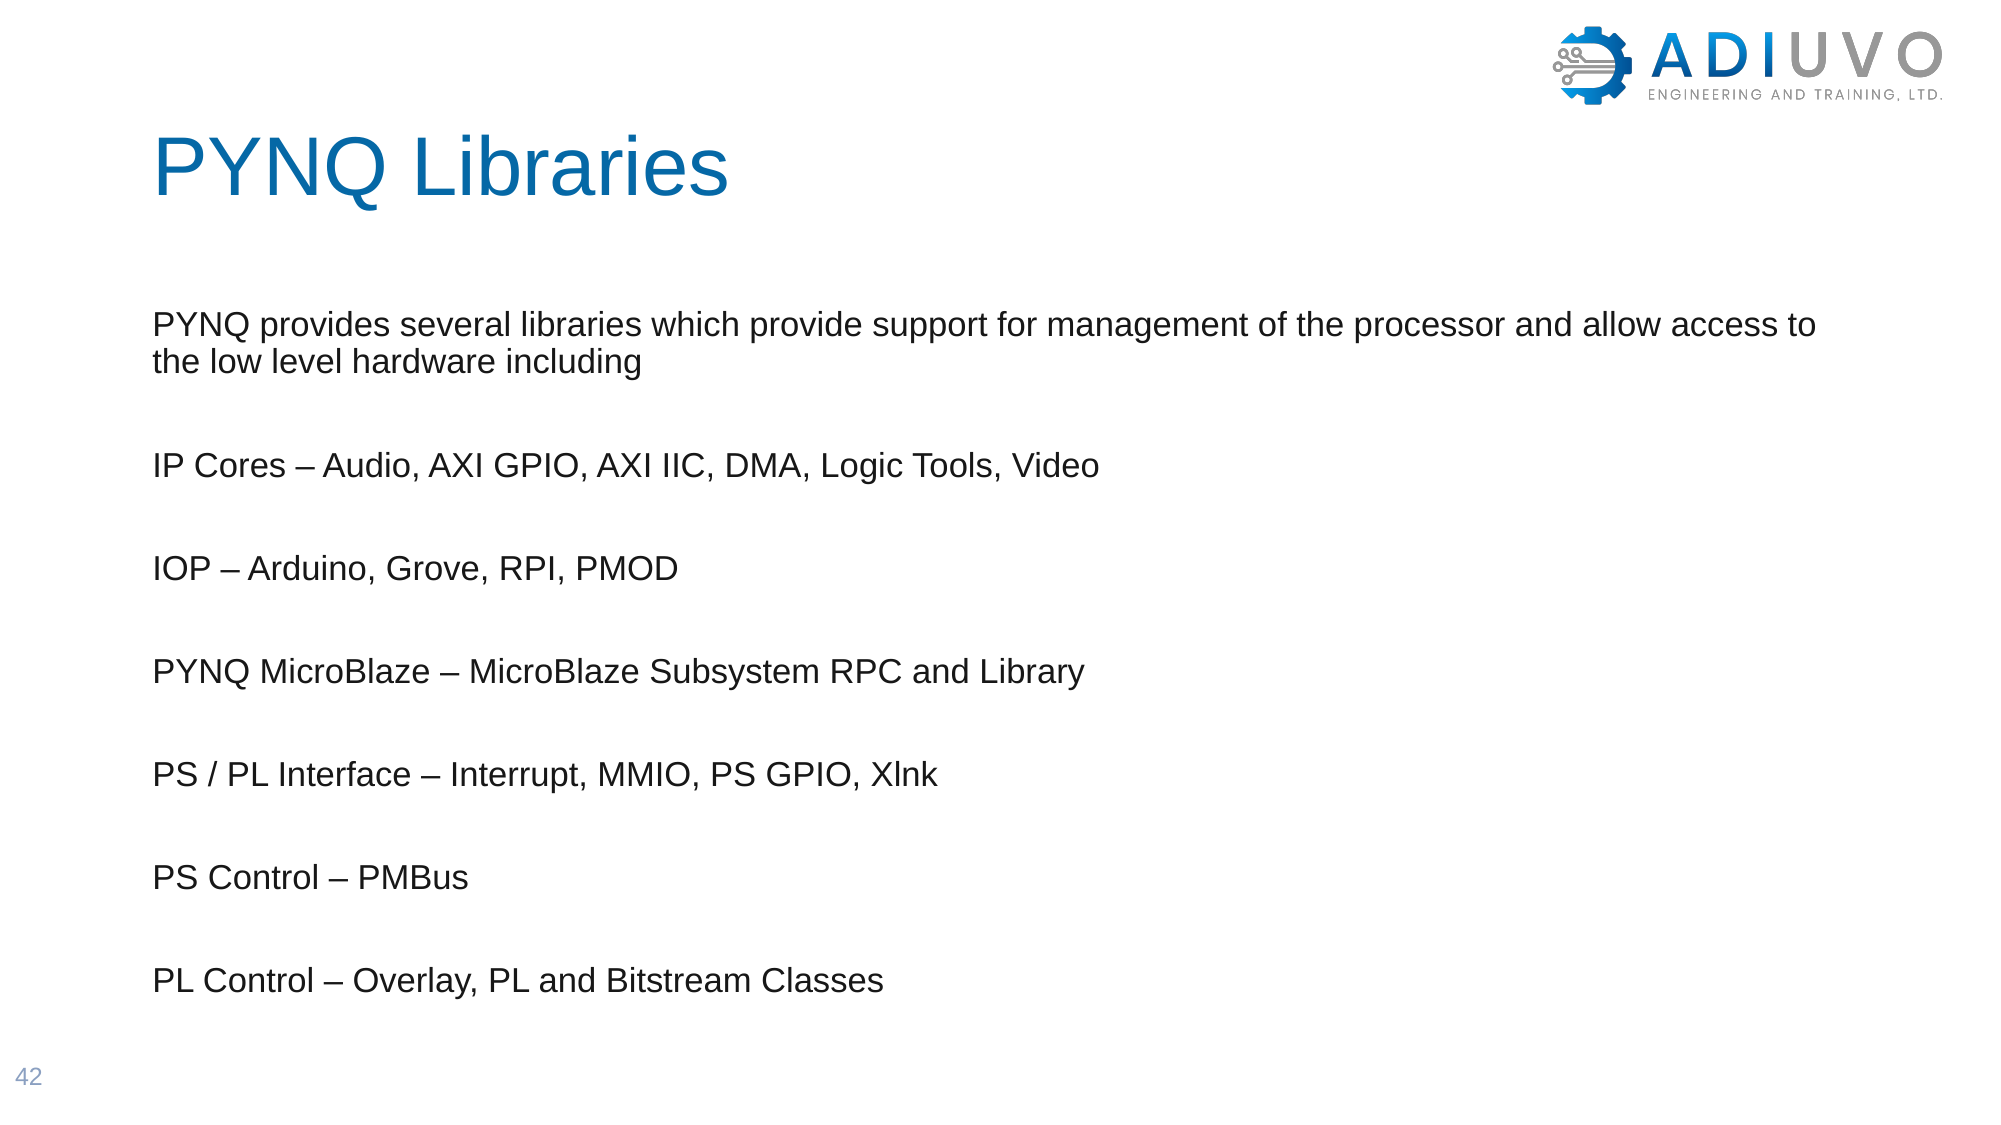

# PYNQ Libraries
PYNQ provides several libraries which provide support for management of the processor and allow access to the low level hardware including

IP Cores – Audio, AXI GPIO, AXI IIC, DMA, Logic Tools, Video

IOP – Arduino, Grove, RPI, PMOD

PYNQ MicroBlaze – MicroBlaze Subsystem RPC and Library

PS / PL Interface – Interrupt, MMIO, PS GPIO, Xlnk

PS Control – PMBus

PL Control – Overlay, PL and Bitstream Classes
42